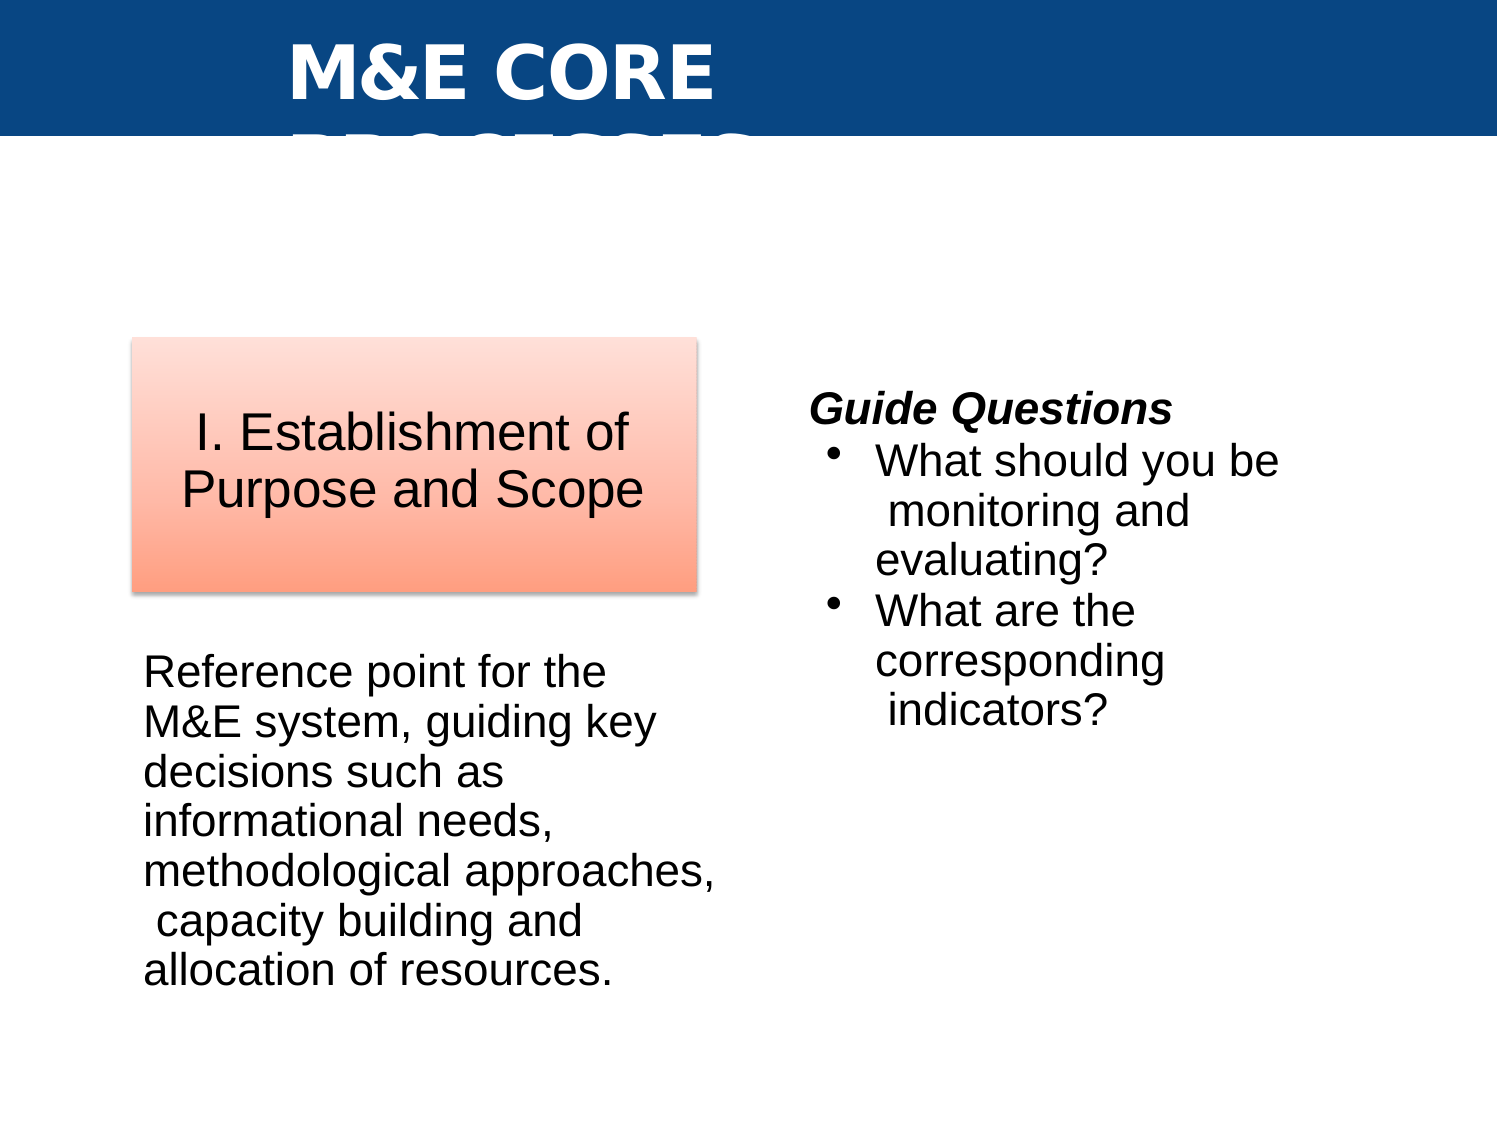

# M&E CORE PROCESSES

I. Establishment of  Purpose and Scope
Guide Questions
What should you be  monitoring and  evaluating?
What are the  corresponding  indicators?
Reference point for the  M&E system, guiding key  decisions such as  informational needs,  methodological approaches,  capacity building and  allocation of resources.